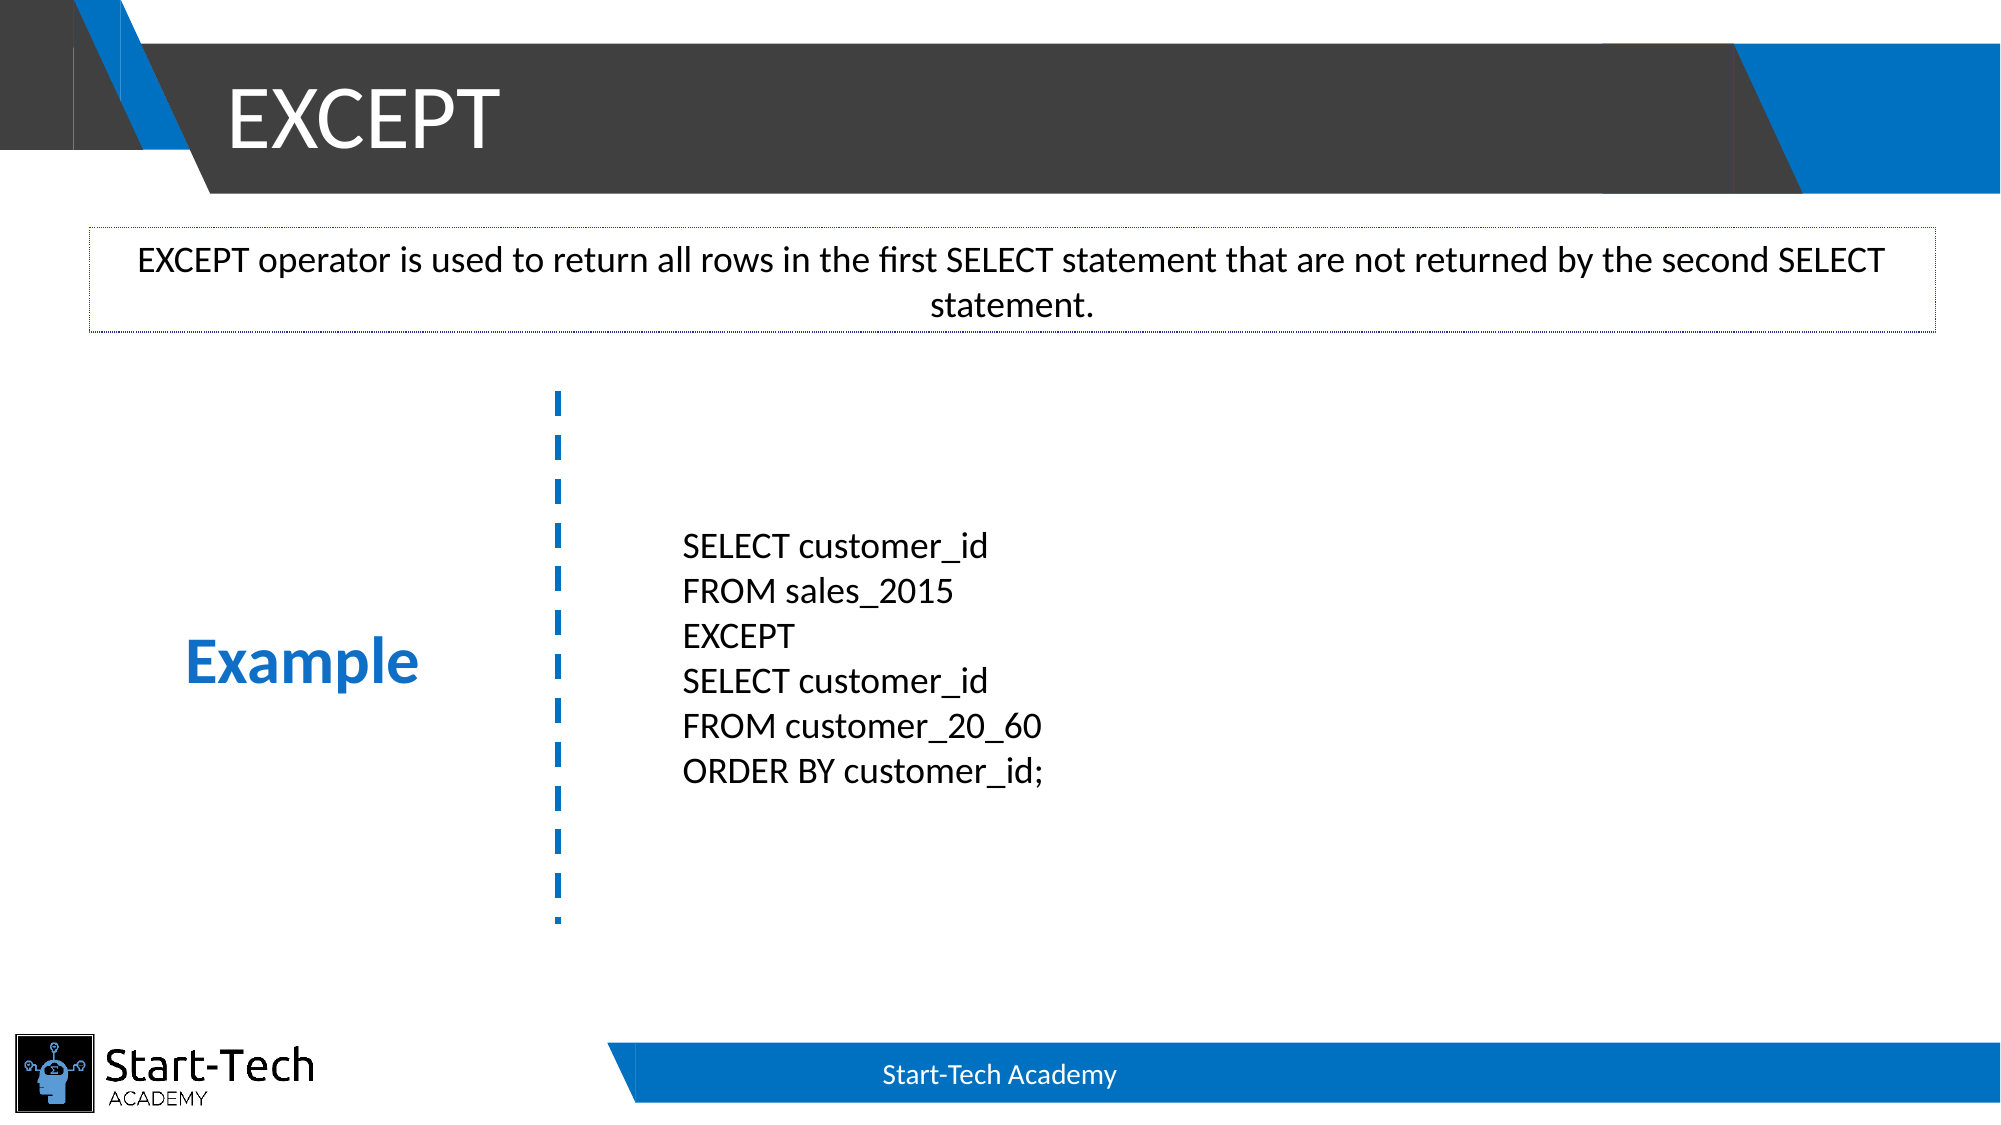

# EXCEPT
EXCEPT operator is used to return all rows in the first SELECT statement that are not returned by the second SELECT statement.
SELECT customer_id
FROM sales_2015
EXCEPT
SELECT customer_id
FROM customer_20_60
ORDER BY customer_id;
Example
Start-Tech Academy